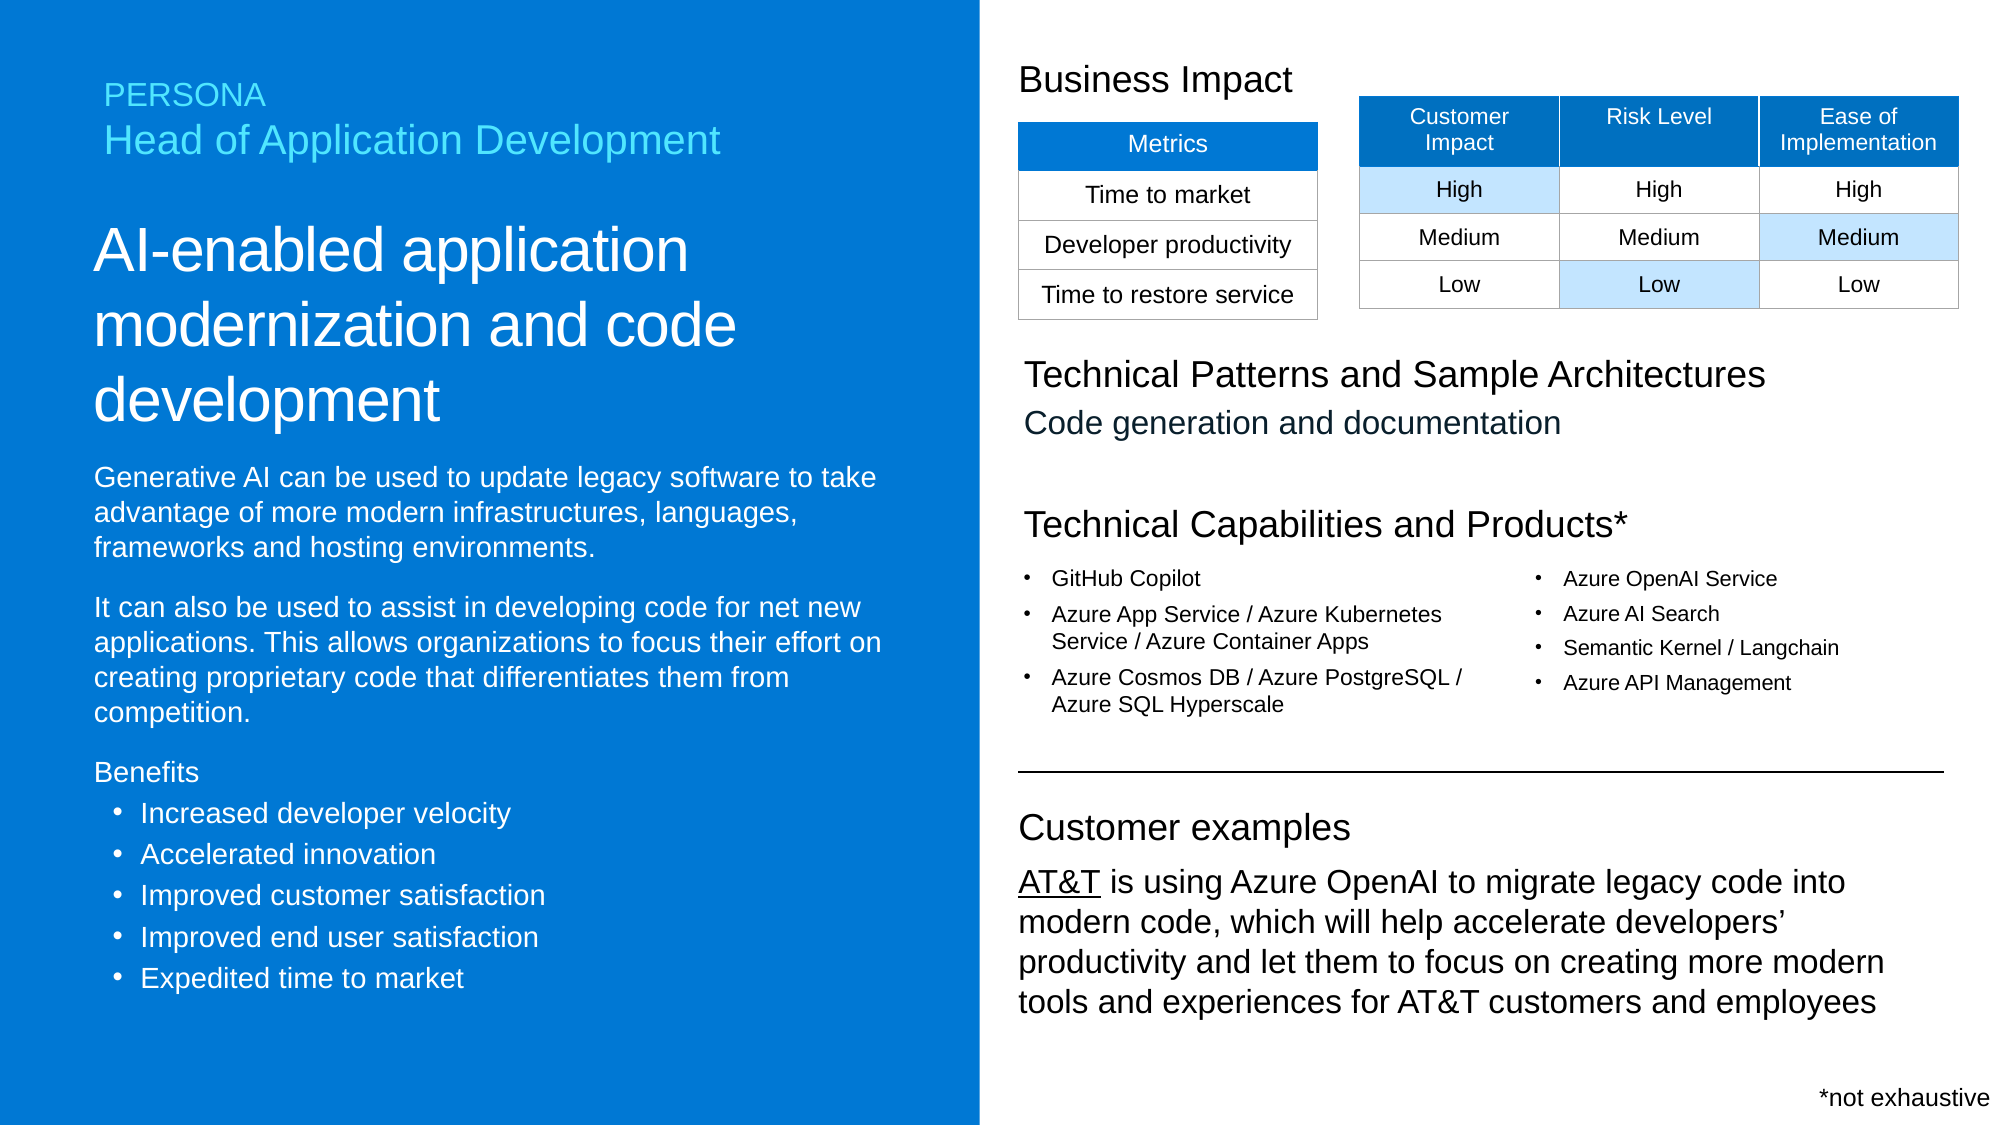

Business Impact
PERSONA
Head of Application Development
| Customer Impact | Risk Level | Ease of Implementation |
| --- | --- | --- |
| High | High | High |
| Medium | Medium | Medium |
| Low | Low | Low |
| Metrics |
| --- |
| Time to market |
| Developer productivity |
| Time to restore service |
AI-enabled application modernization and code development
Generative AI can be used to update legacy software to take advantage of more modern infrastructures, languages, frameworks and hosting environments.
It can also be used to assist in developing code for net new applications. This allows organizations to focus their effort on creating proprietary code that differentiates them from competition.
Benefits
Increased developer velocity
Accelerated innovation
Improved customer satisfaction
Improved end user satisfaction
Expedited time to market
Technical Patterns and Sample Architectures
Code generation and documentation
Technical Capabilities and Products*

GitHub Copilot
Azure App Service / Azure Kubernetes Service / Azure Container Apps
Azure Cosmos DB / Azure PostgreSQL / Azure SQL Hyperscale
Azure OpenAI Service
Azure AI Search
Semantic Kernel / Langchain
Azure API Management
Customer examples
AT&T is using Azure OpenAI to migrate legacy code into modern code, which will help accelerate developers’ productivity and let them to focus on creating more modern tools and experiences for AT&T customers and employees

*not exhaustive